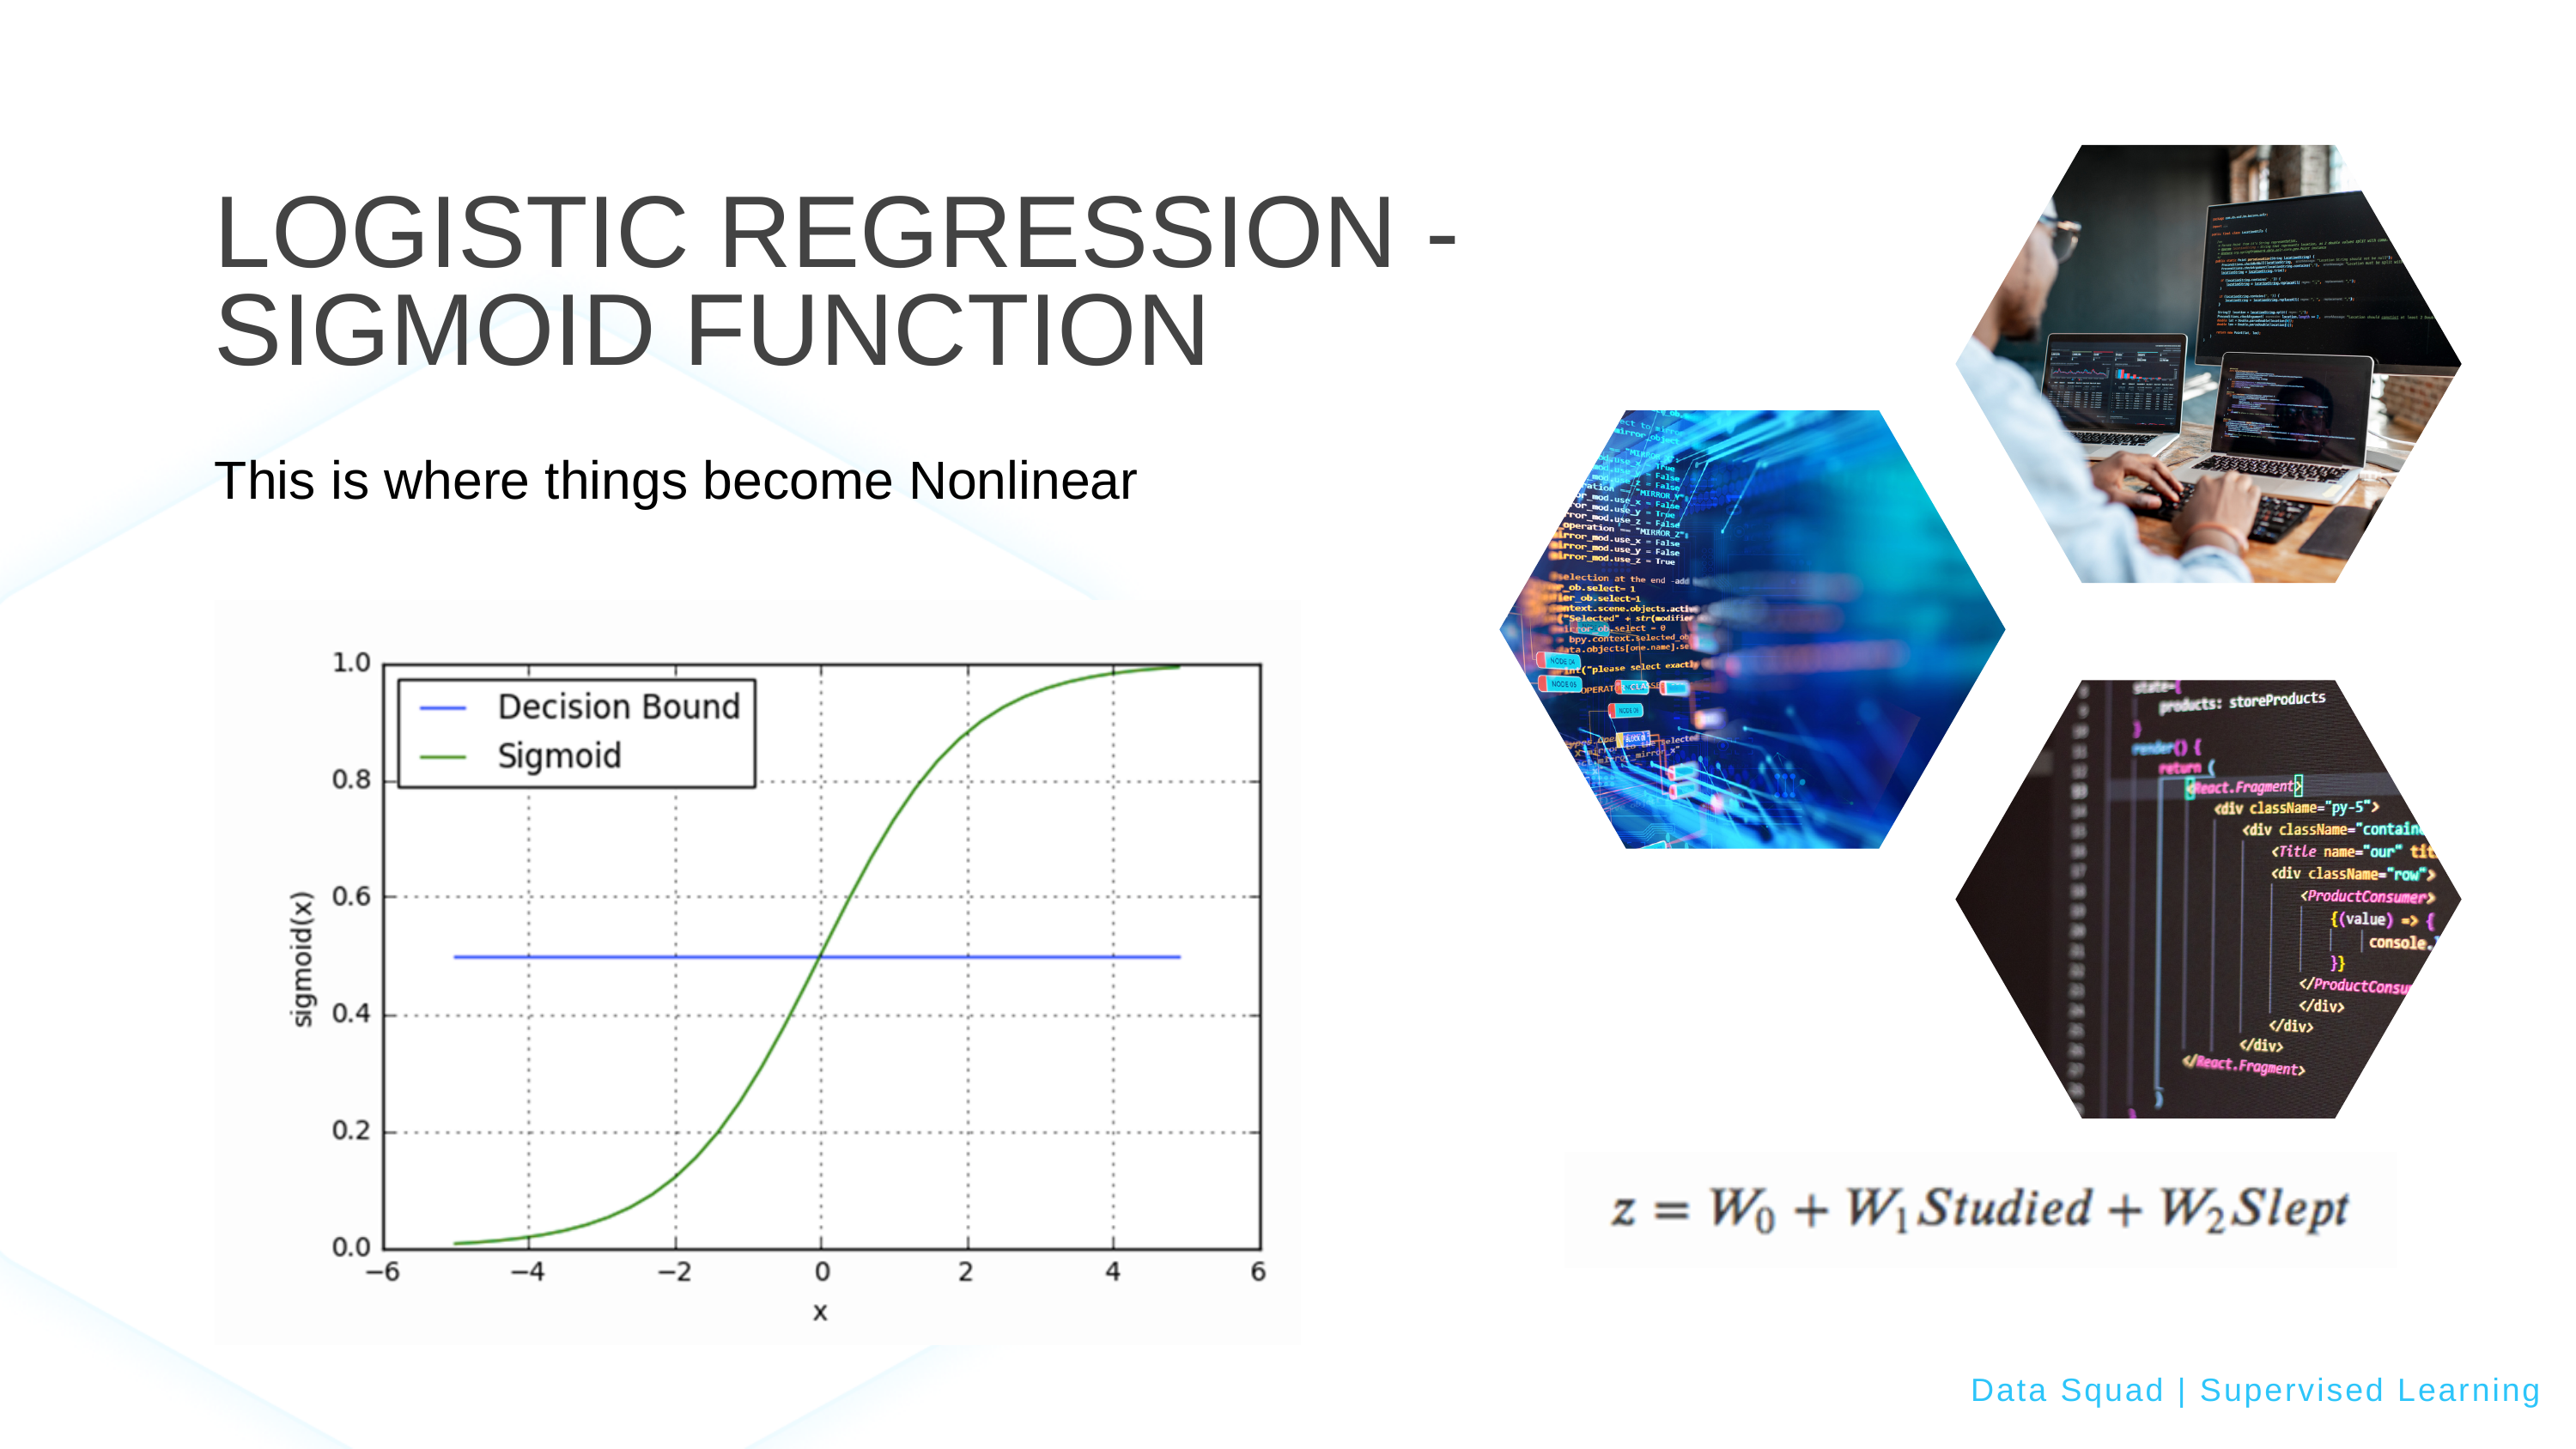

LOGISTIC REGRESSION - SIGMOID FUNCTION

This is where things become Nonlinear

Data Squad | Supervised Learning